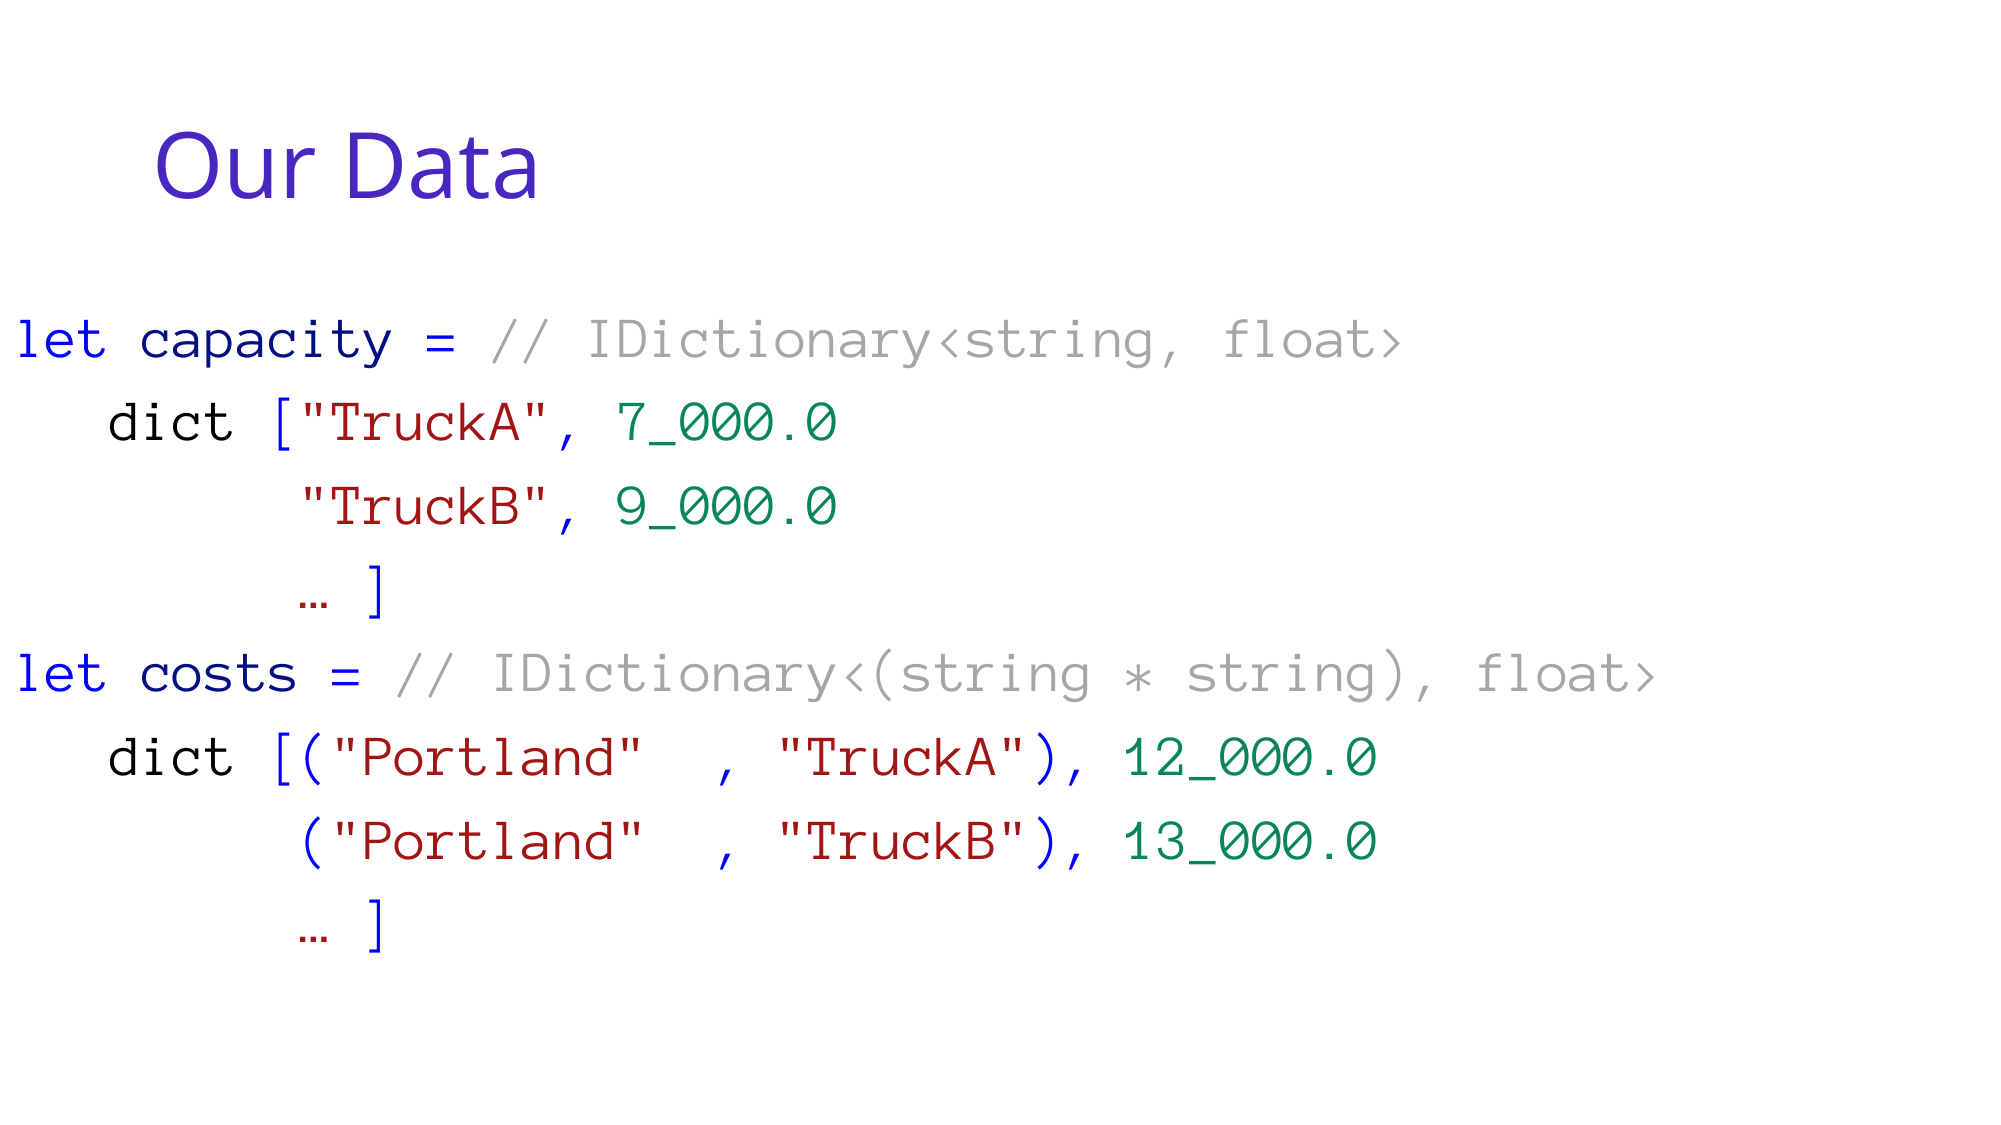

# Our Data
let capacity = // IDictionary<string, float>
   dict ["TruckA", 7_000.0
         "TruckB", 9_000.0
         … ]
let costs = // IDictionary<(string * string), float>
   dict [("Portland"  , "TruckA"), 12_000.0
         ("Portland"  , "TruckB"), 13_000.0
         … ]